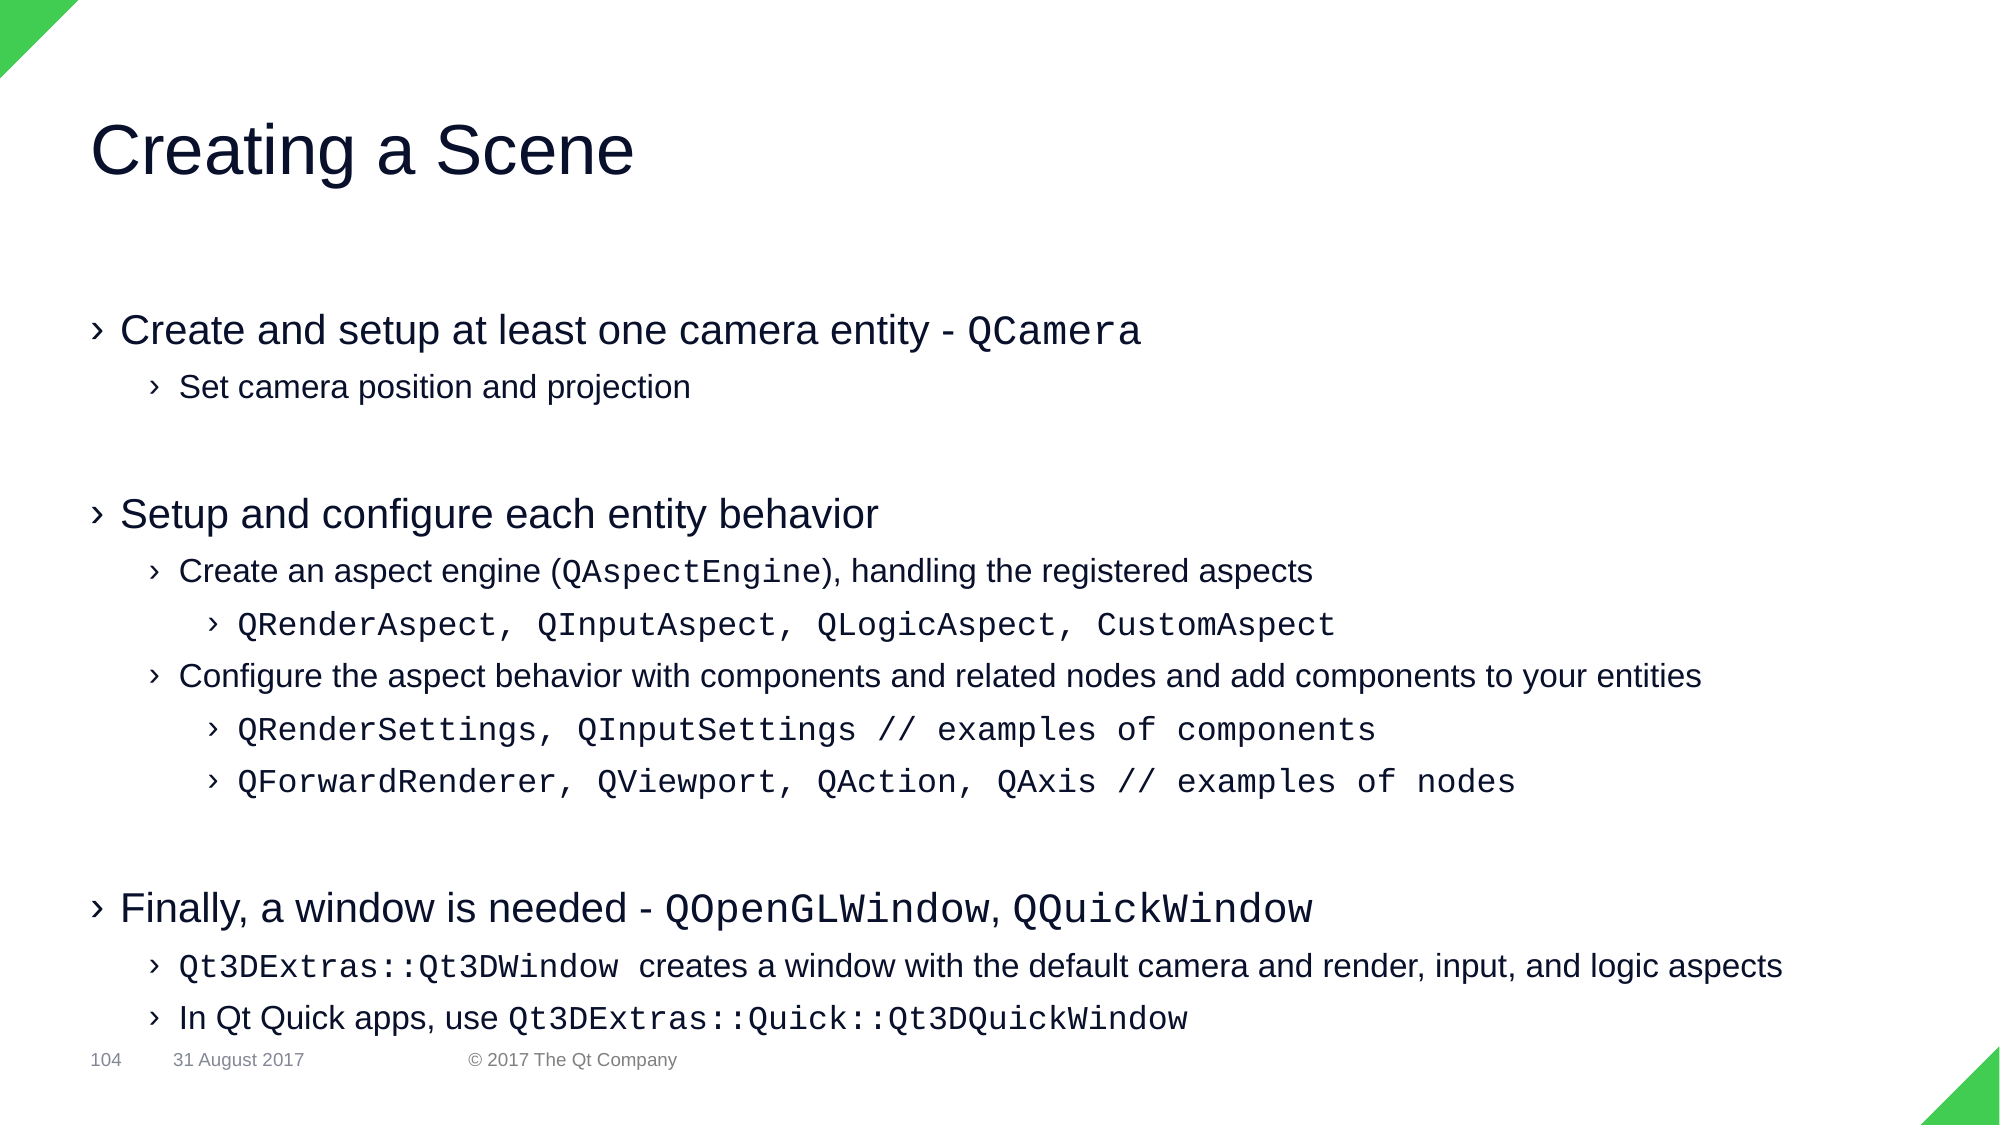

# Creating a Scene
Create and setup at least one camera entity - QCamera
Set camera position and projection

Setup and configure each entity behavior
Create an aspect engine (QAspectEngine), handling the registered aspects
QRenderAspect, QInputAspect, QLogicAspect, CustomAspect
Configure the aspect behavior with components and related nodes and add components to your entities
QRenderSettings, QInputSettings // examples of components
QForwardRenderer, QViewport, QAction, QAxis // examples of nodes

Finally, a window is needed - QOpenGLWindow, QQuickWindow
Qt3DExtras::Qt3DWindow creates a window with the default camera and render, input, and logic aspects
In Qt Quick apps, use Qt3DExtras::Quick::Qt3DQuickWindow
104
31 August 2017
© 2017 The Qt Company